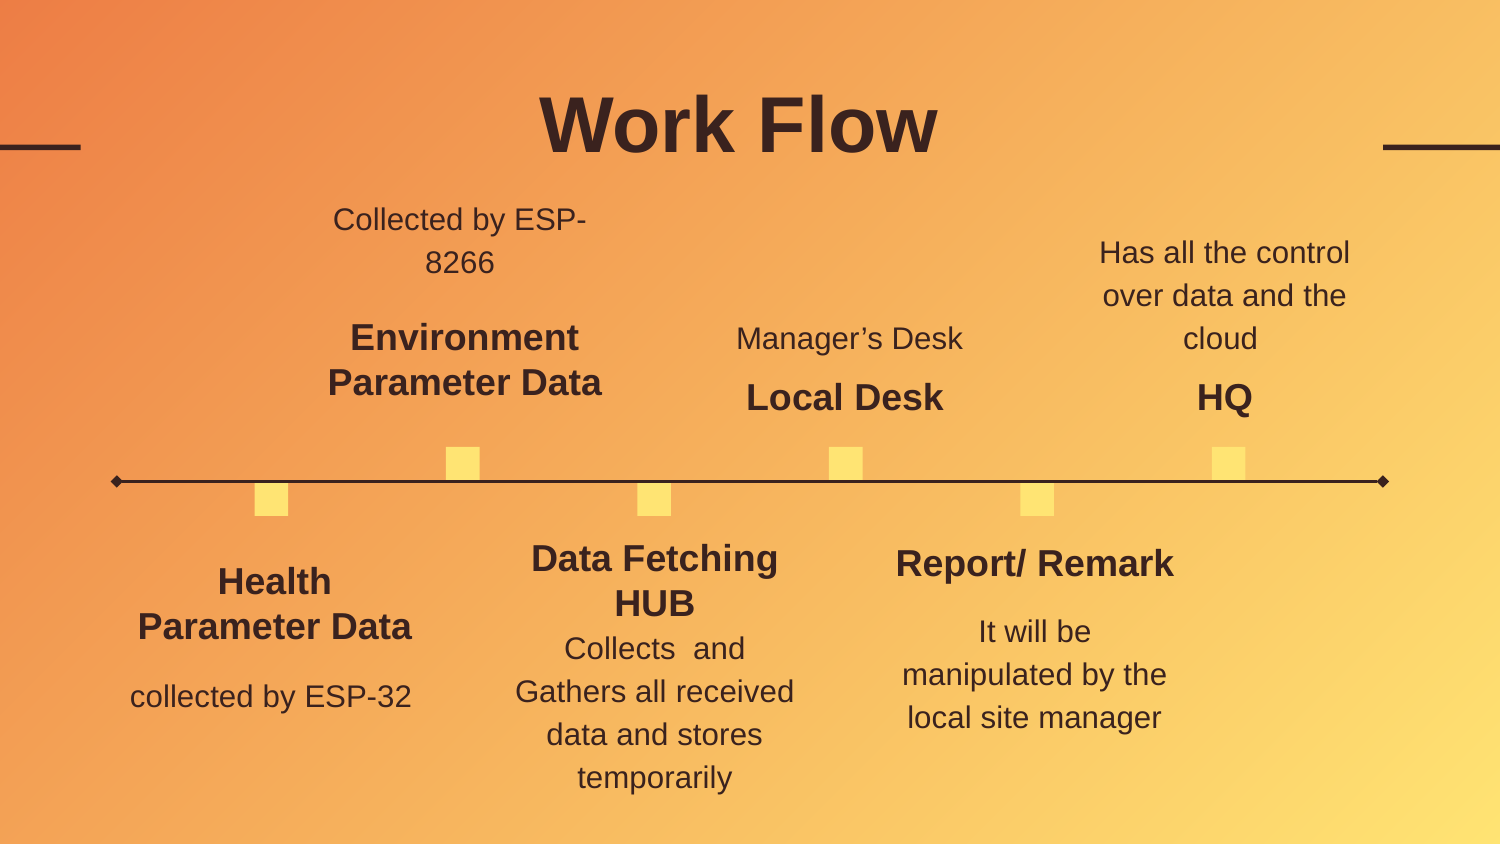

# Work Flow
Collected by ESP-8266
Has all the control over data and the cloud
Manager’s Desk
Environment Parameter Data
Local Desk
HQ

Report/ Remark
Data Fetching HUB
Health Parameter Data
It will be manipulated by the local site manager
Collects  and Gathers all received data and stores temporarily
collected by ESP-32